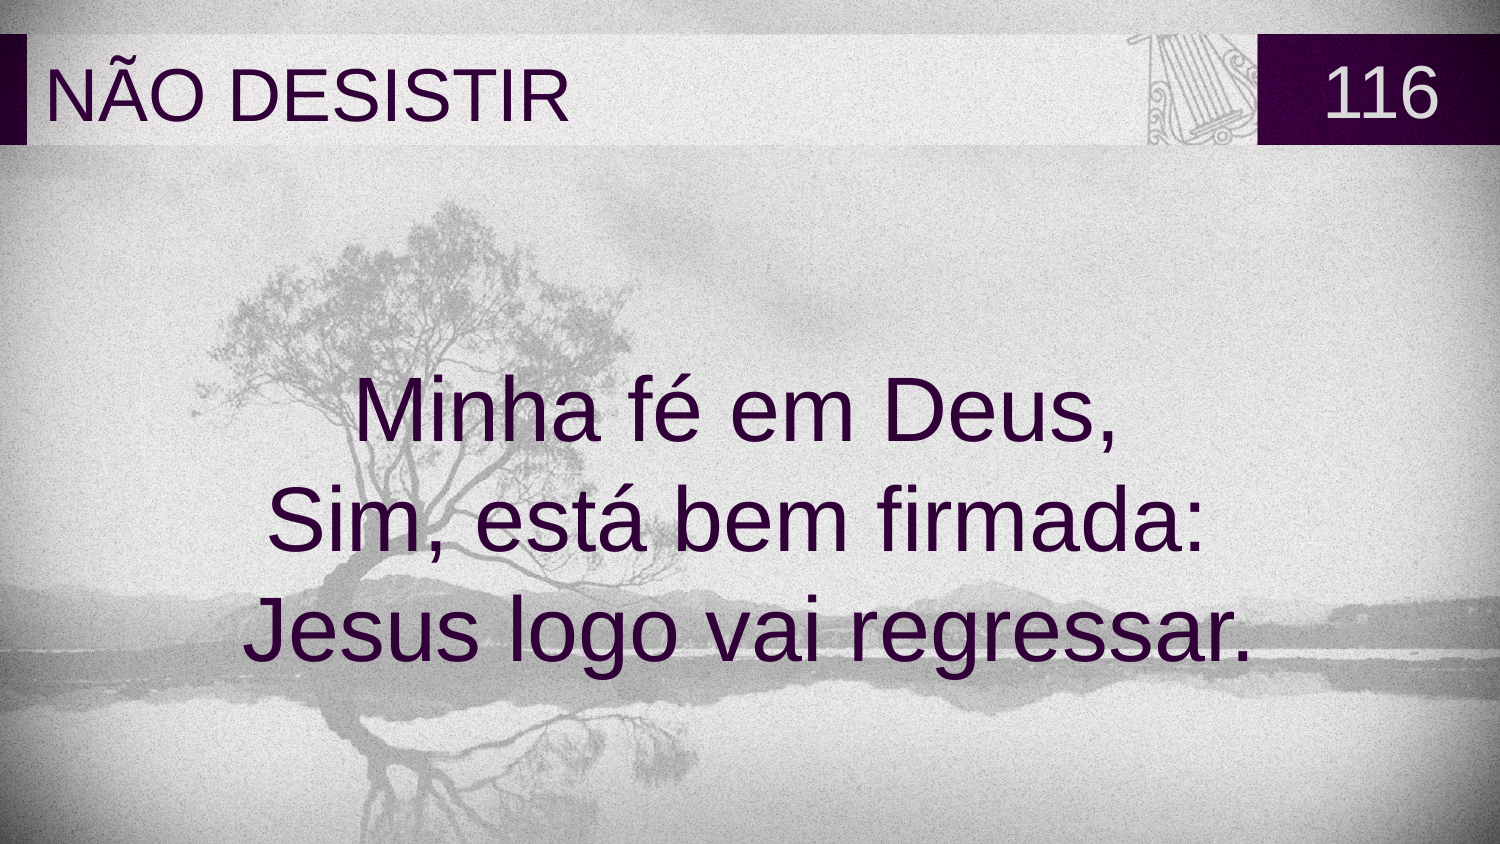

# NÃO DESISTIR
116
Minha fé em Deus,
Sim, está bem firmada:
Jesus logo vai regressar.